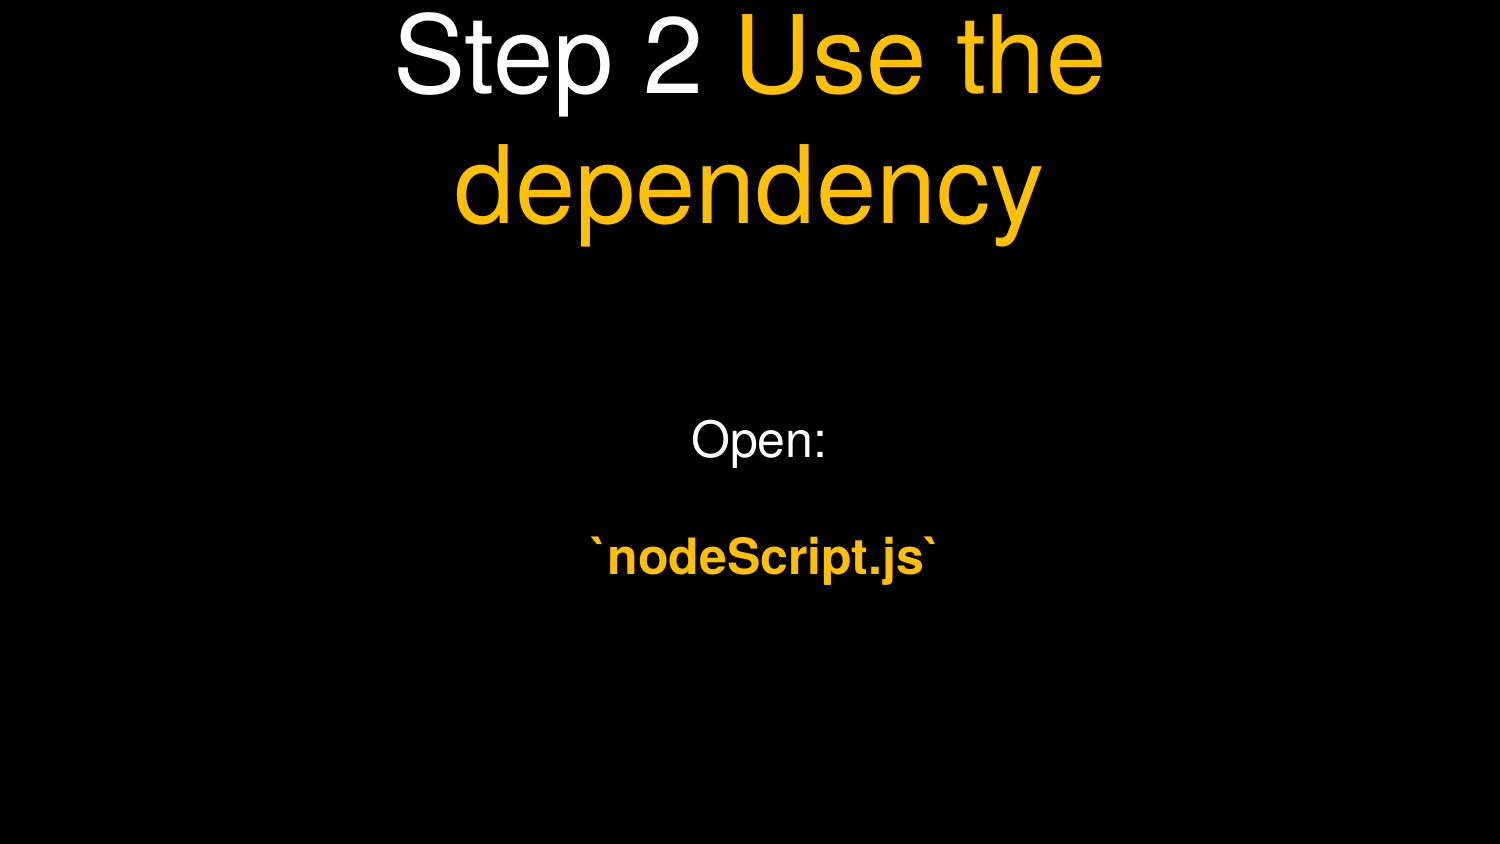

# Step 2 Use the dependency
Open:
 `nodeScript.js`